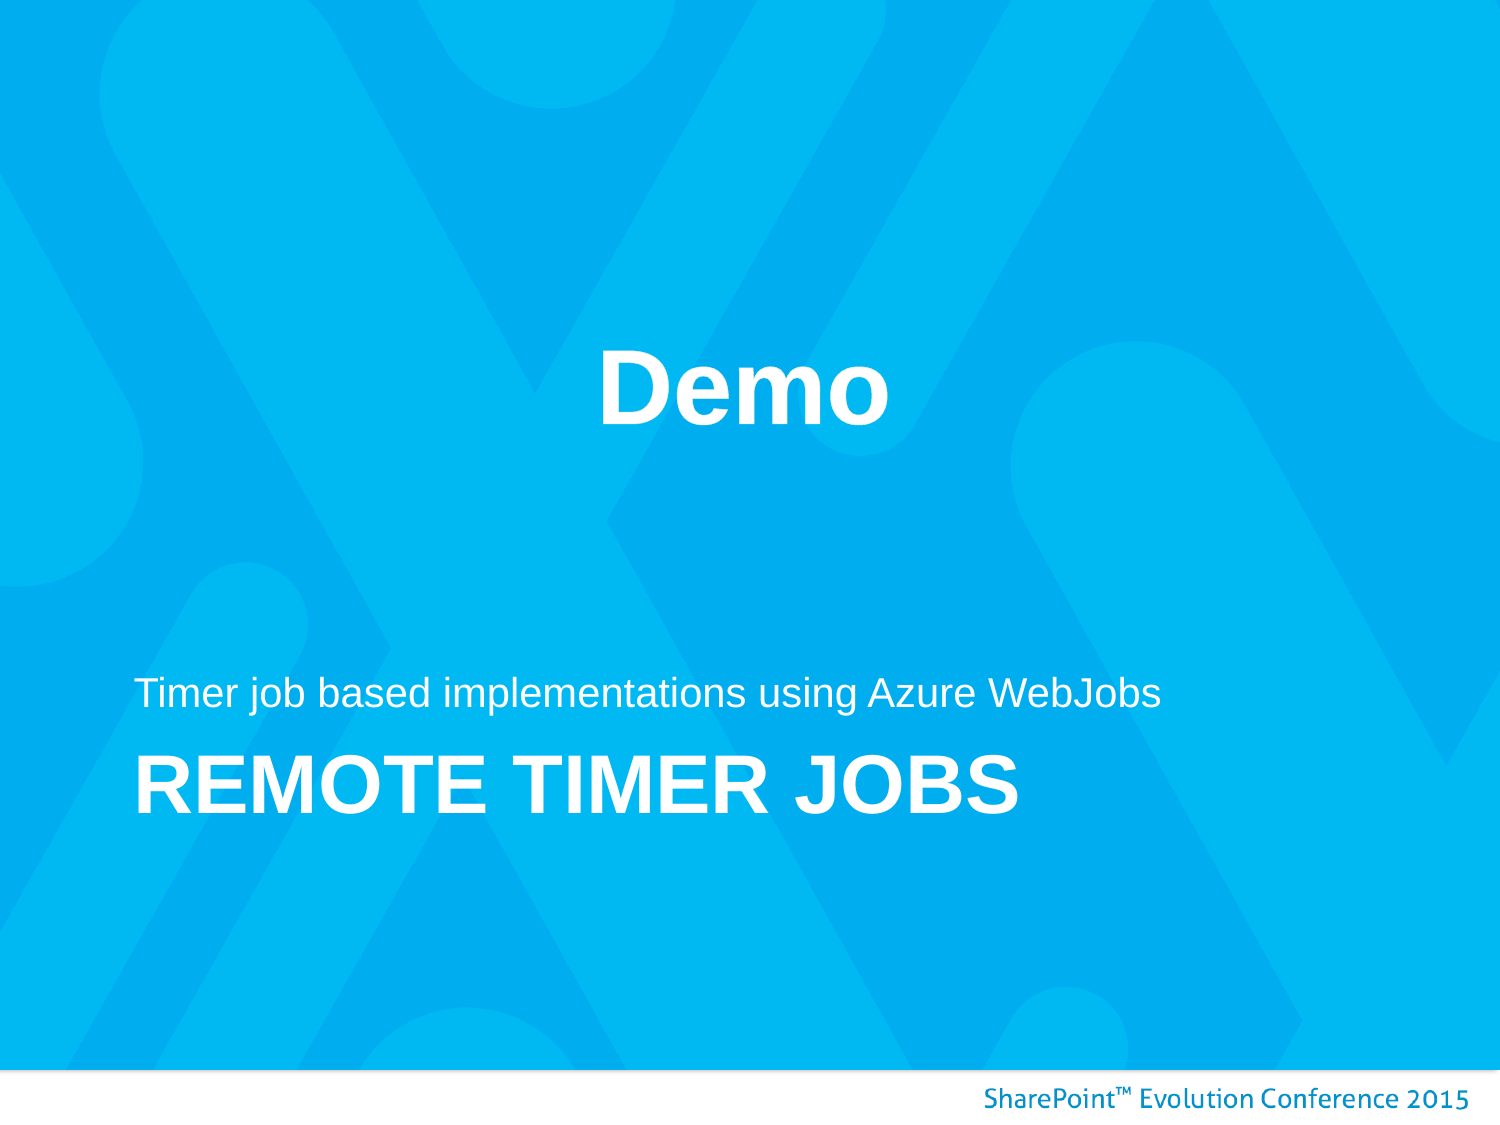

Timer job based implementations using Azure WebJobs
# Remote timer jobs